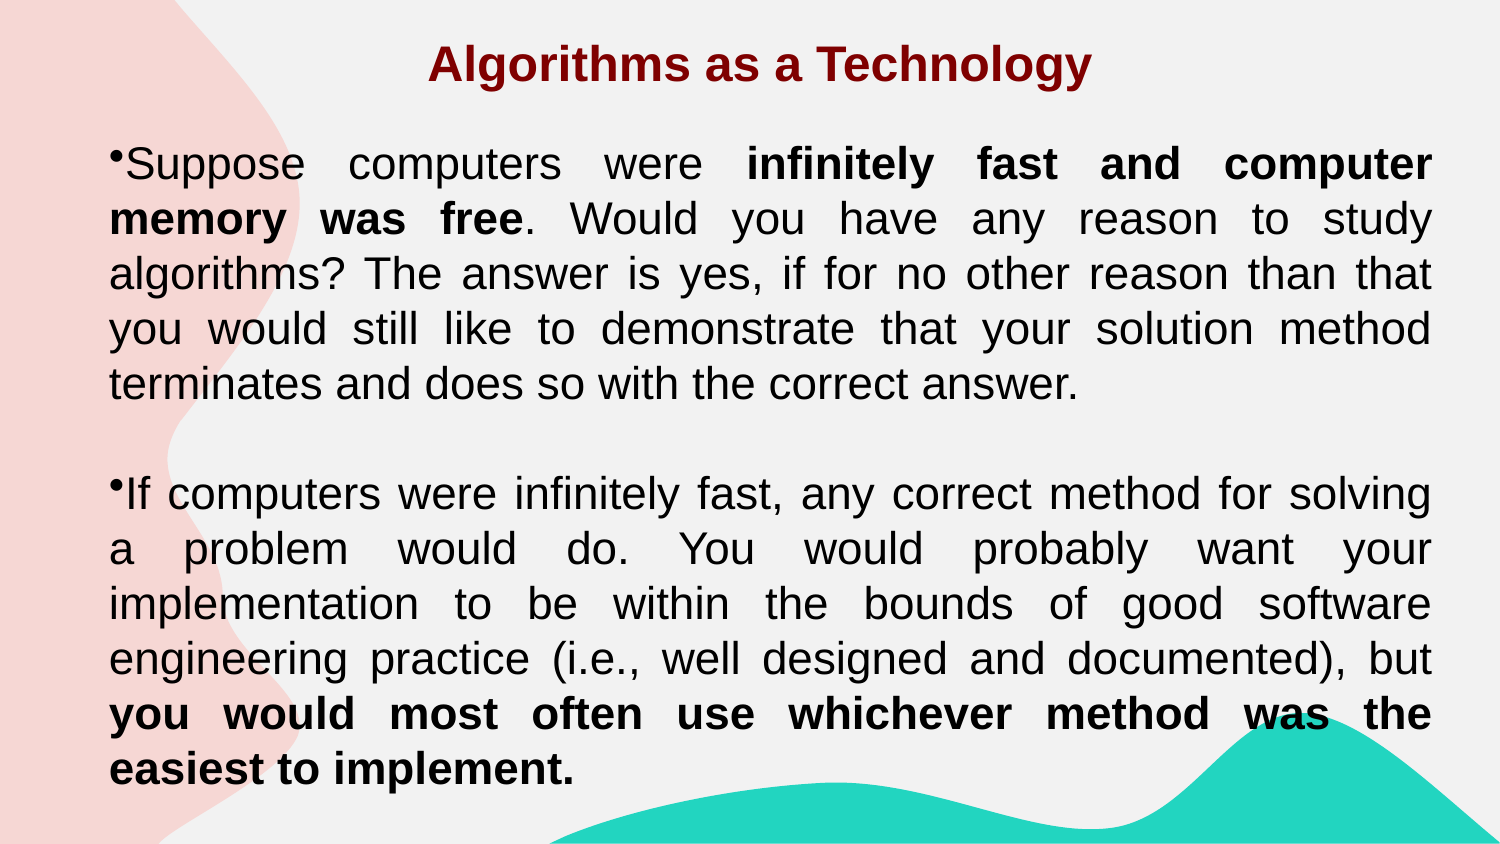

Algorithms as a Technology
Suppose computers were infinitely fast and computer memory was free. Would you have any reason to study algorithms? The answer is yes, if for no other reason than that you would still like to demonstrate that your solution method terminates and does so with the correct answer.

If computers were infinitely fast, any correct method for solving a problem would do. You would probably want your implementation to be within the bounds of good software engineering practice (i.e., well designed and documented), but you would most often use whichever method was the easiest to implement.